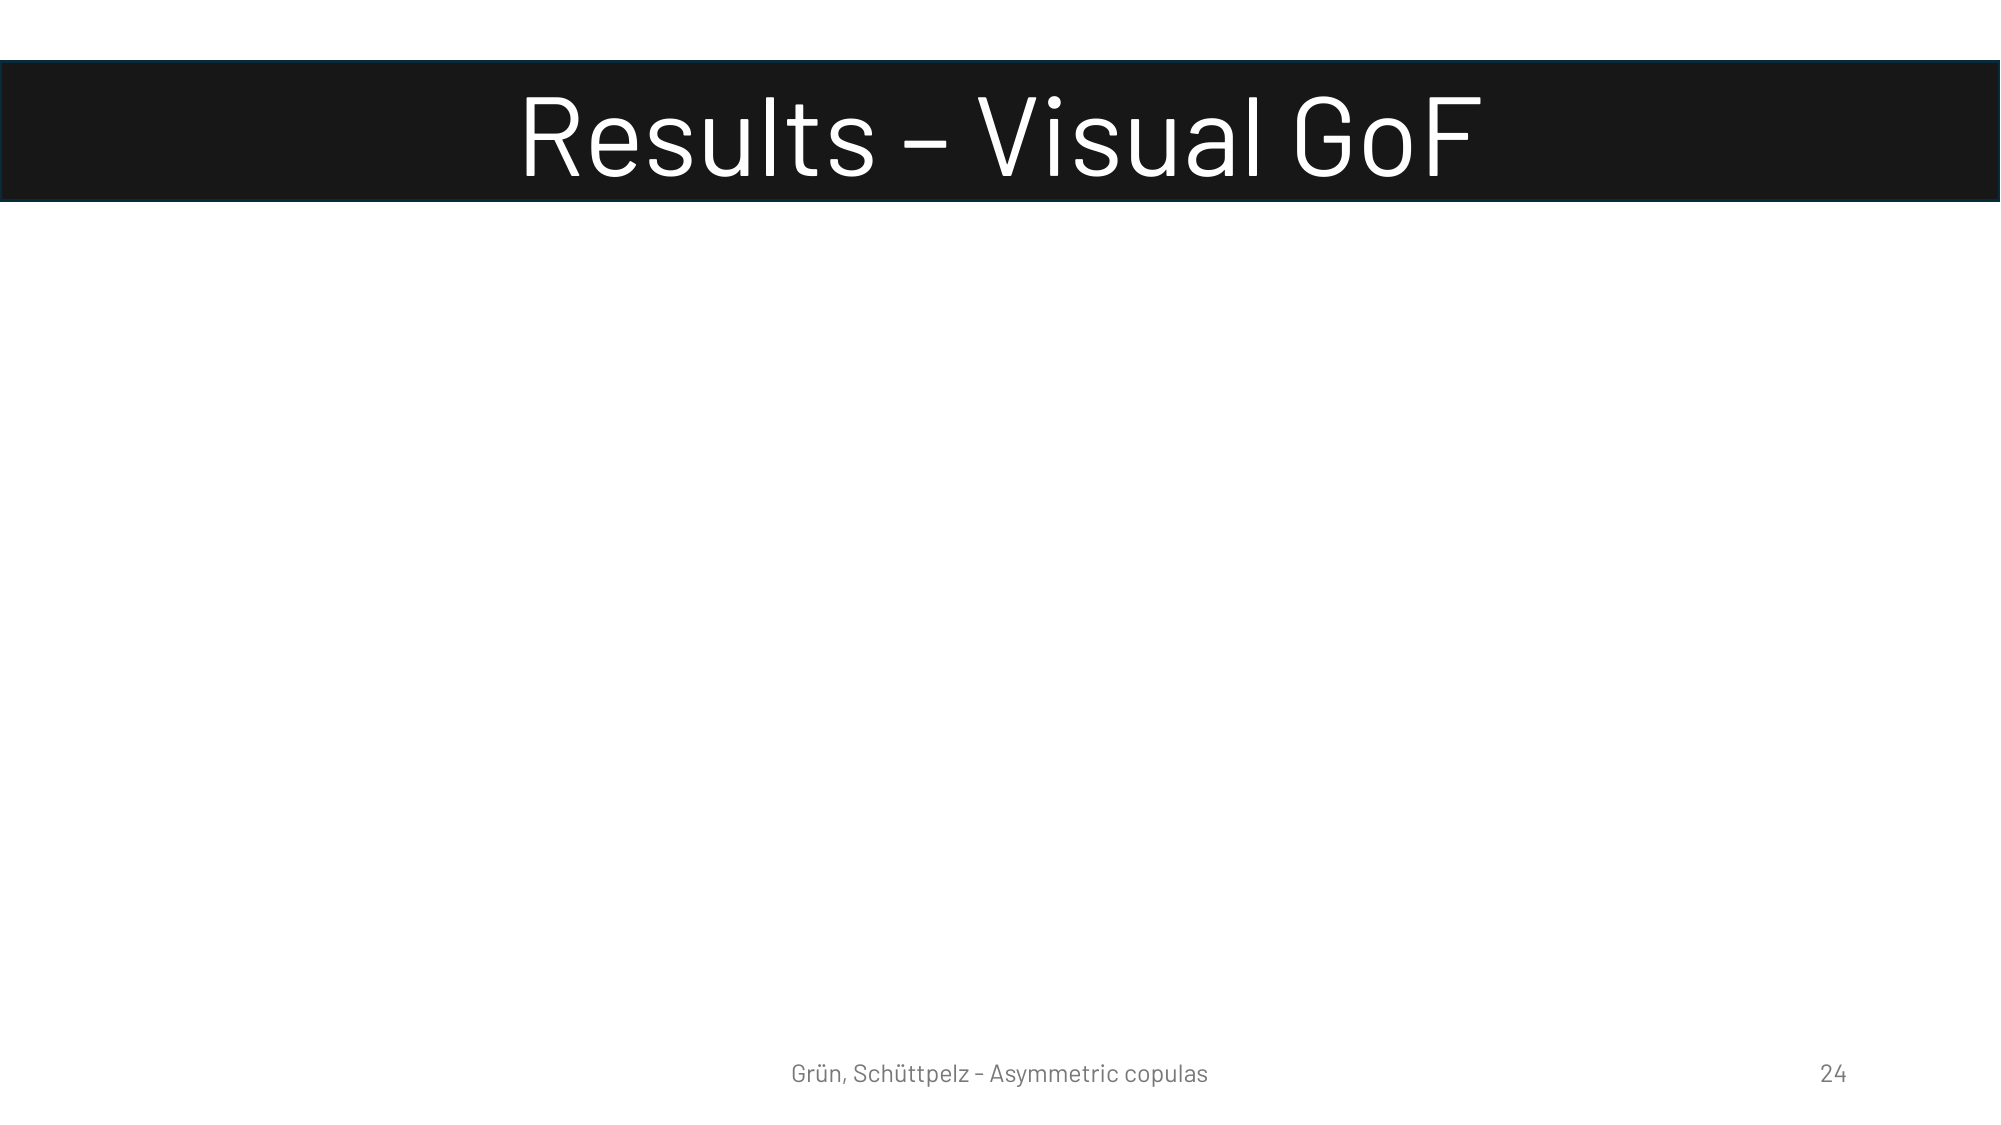

Results – Visual GoF
Grün, Schüttpelz - Asymmetric copulas
24